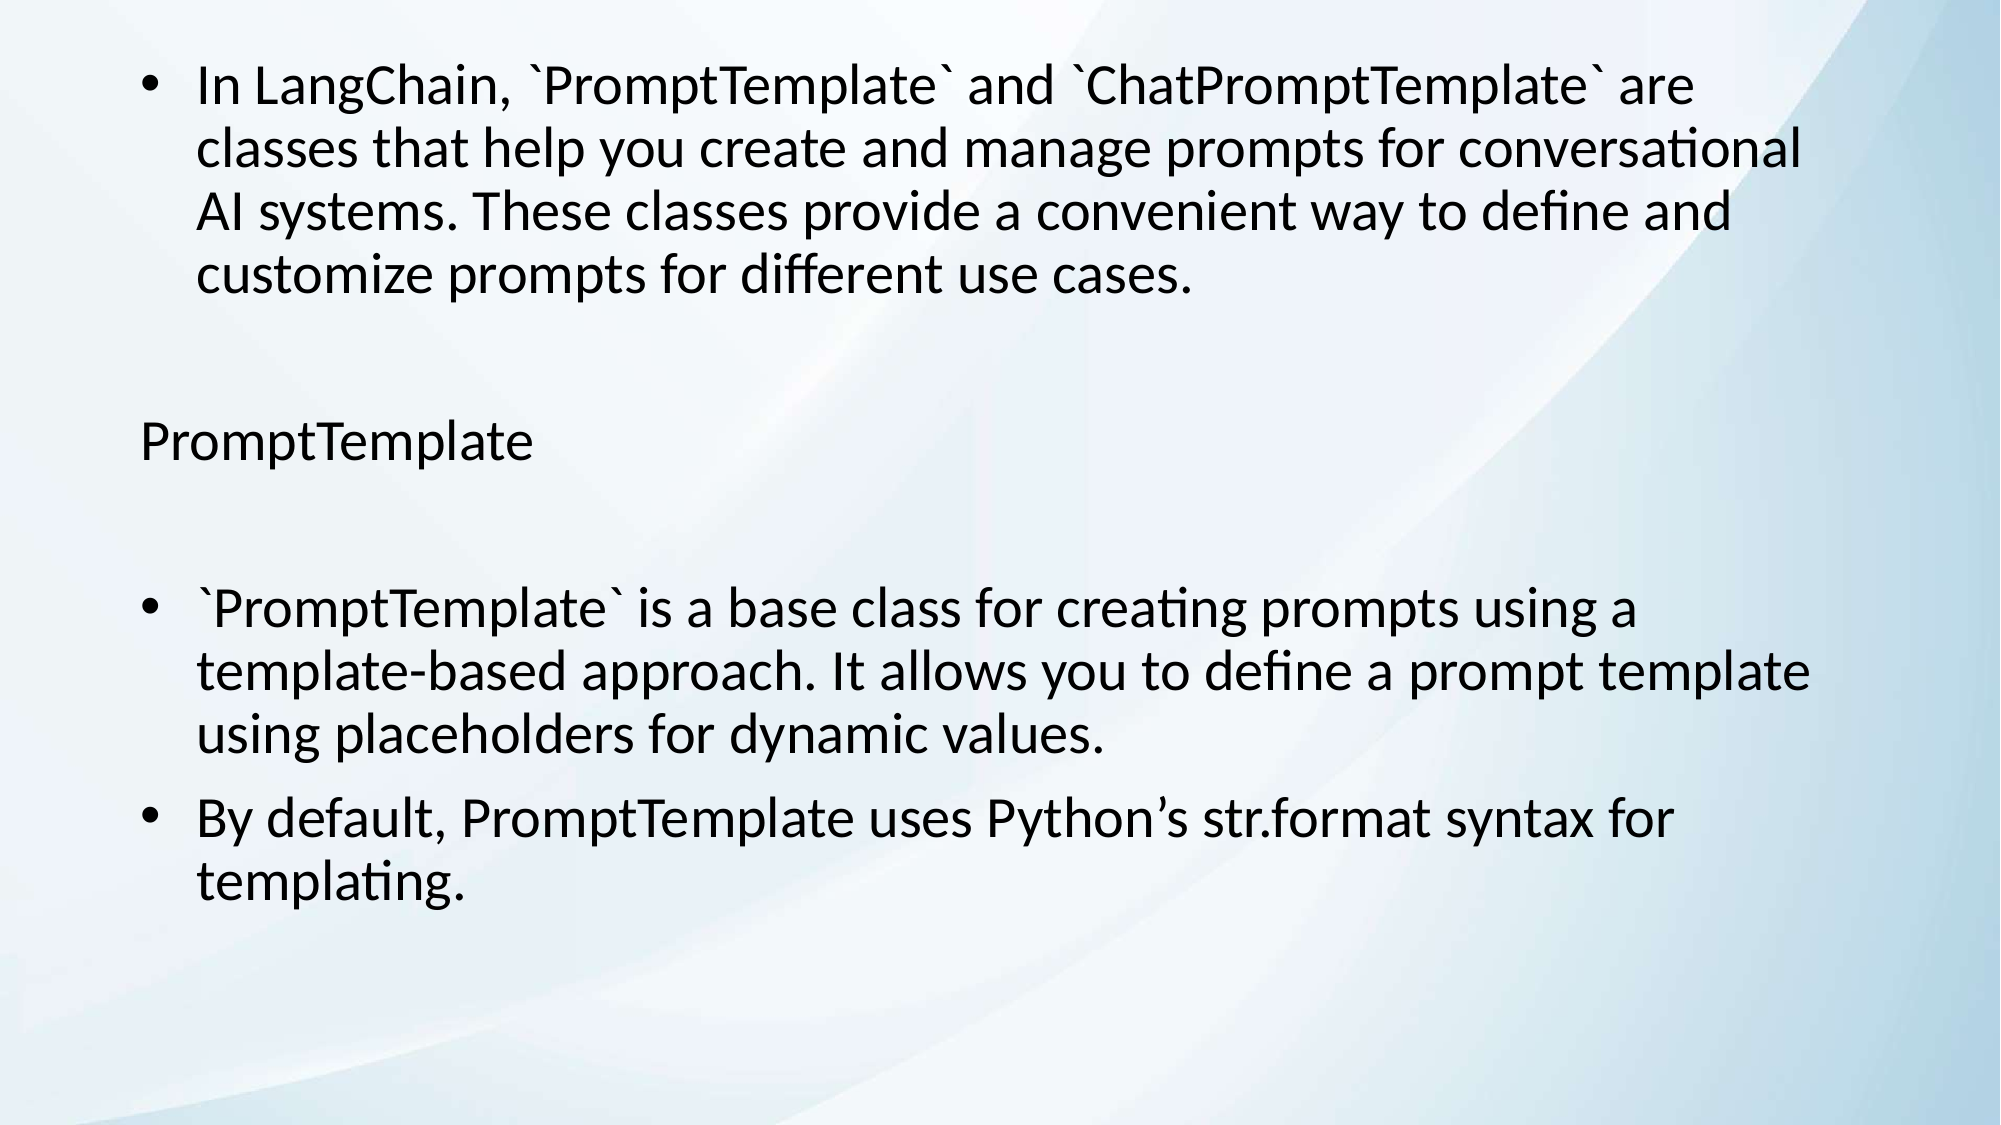

In LangChain, `PromptTemplate` and `ChatPromptTemplate` are classes that help you create and manage prompts for conversational AI systems. These classes provide a convenient way to define and customize prompts for different use cases.

PromptTemplate

`PromptTemplate` is a base class for creating prompts using a template-based approach. It allows you to define a prompt template using placeholders for dynamic values.
By default, PromptTemplate uses Python’s str.format syntax for templating.